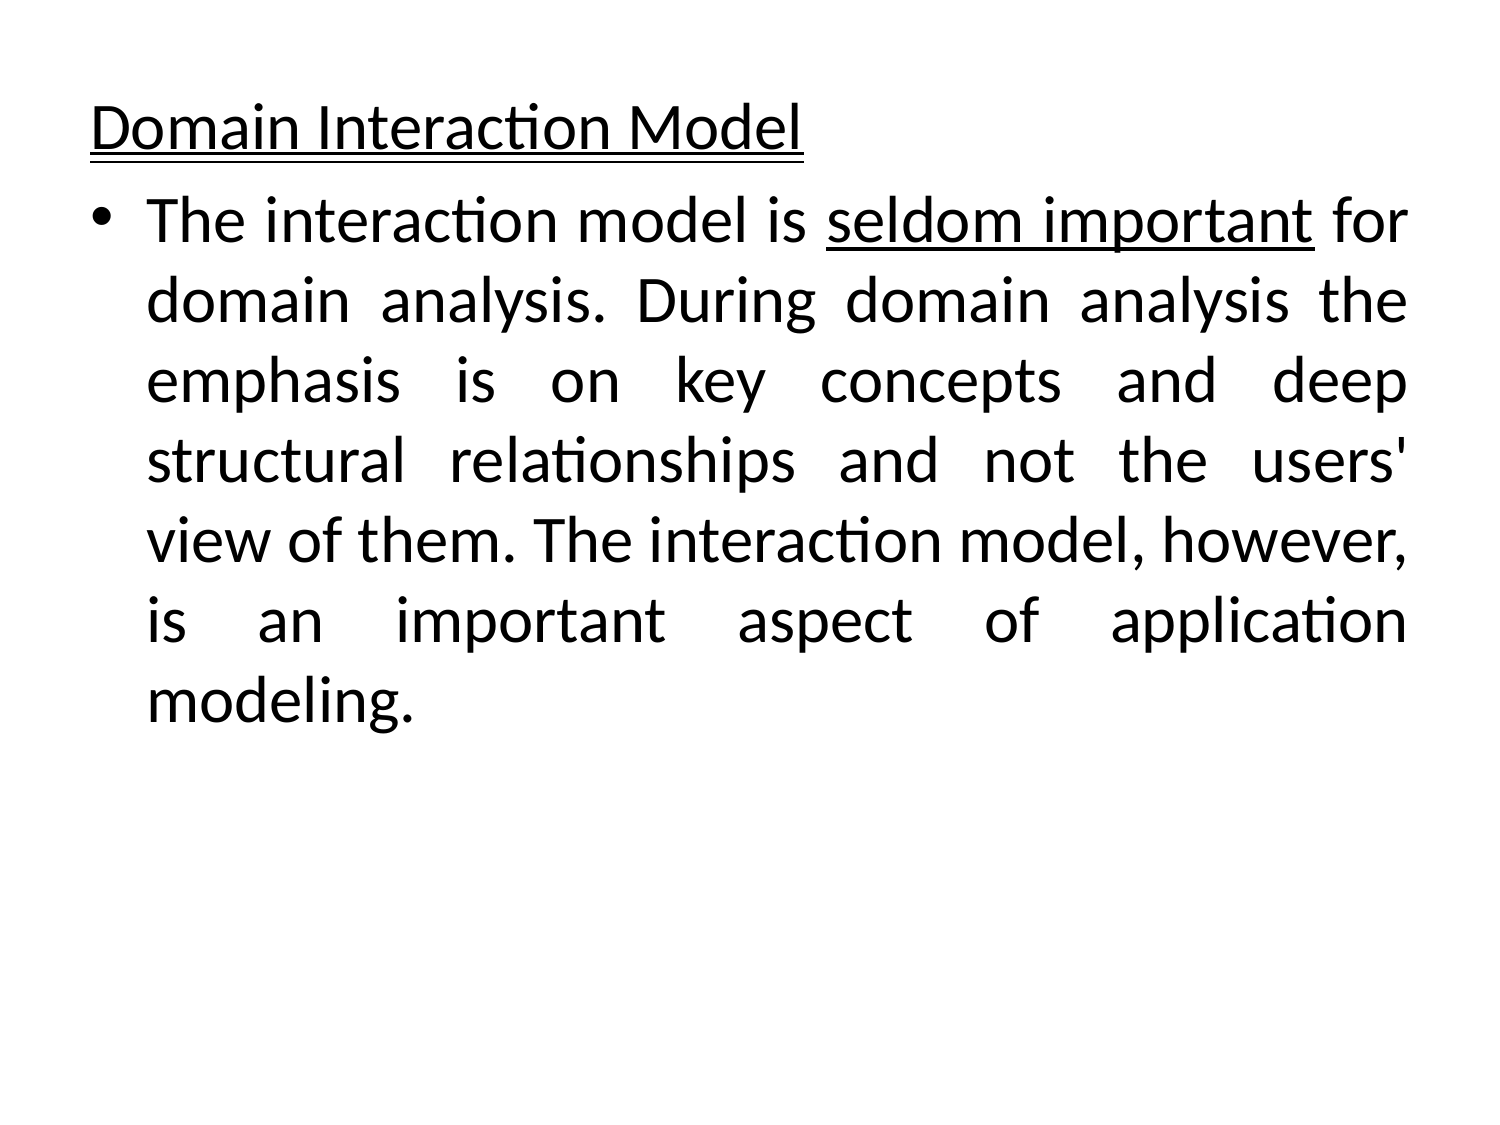

Domain Interaction Model
The interaction model is seldom important for domain analysis. During domain analysis the emphasis is on key concepts and deep structural relationships and not the users' view of them. The interaction model, however, is an important aspect of application modeling.